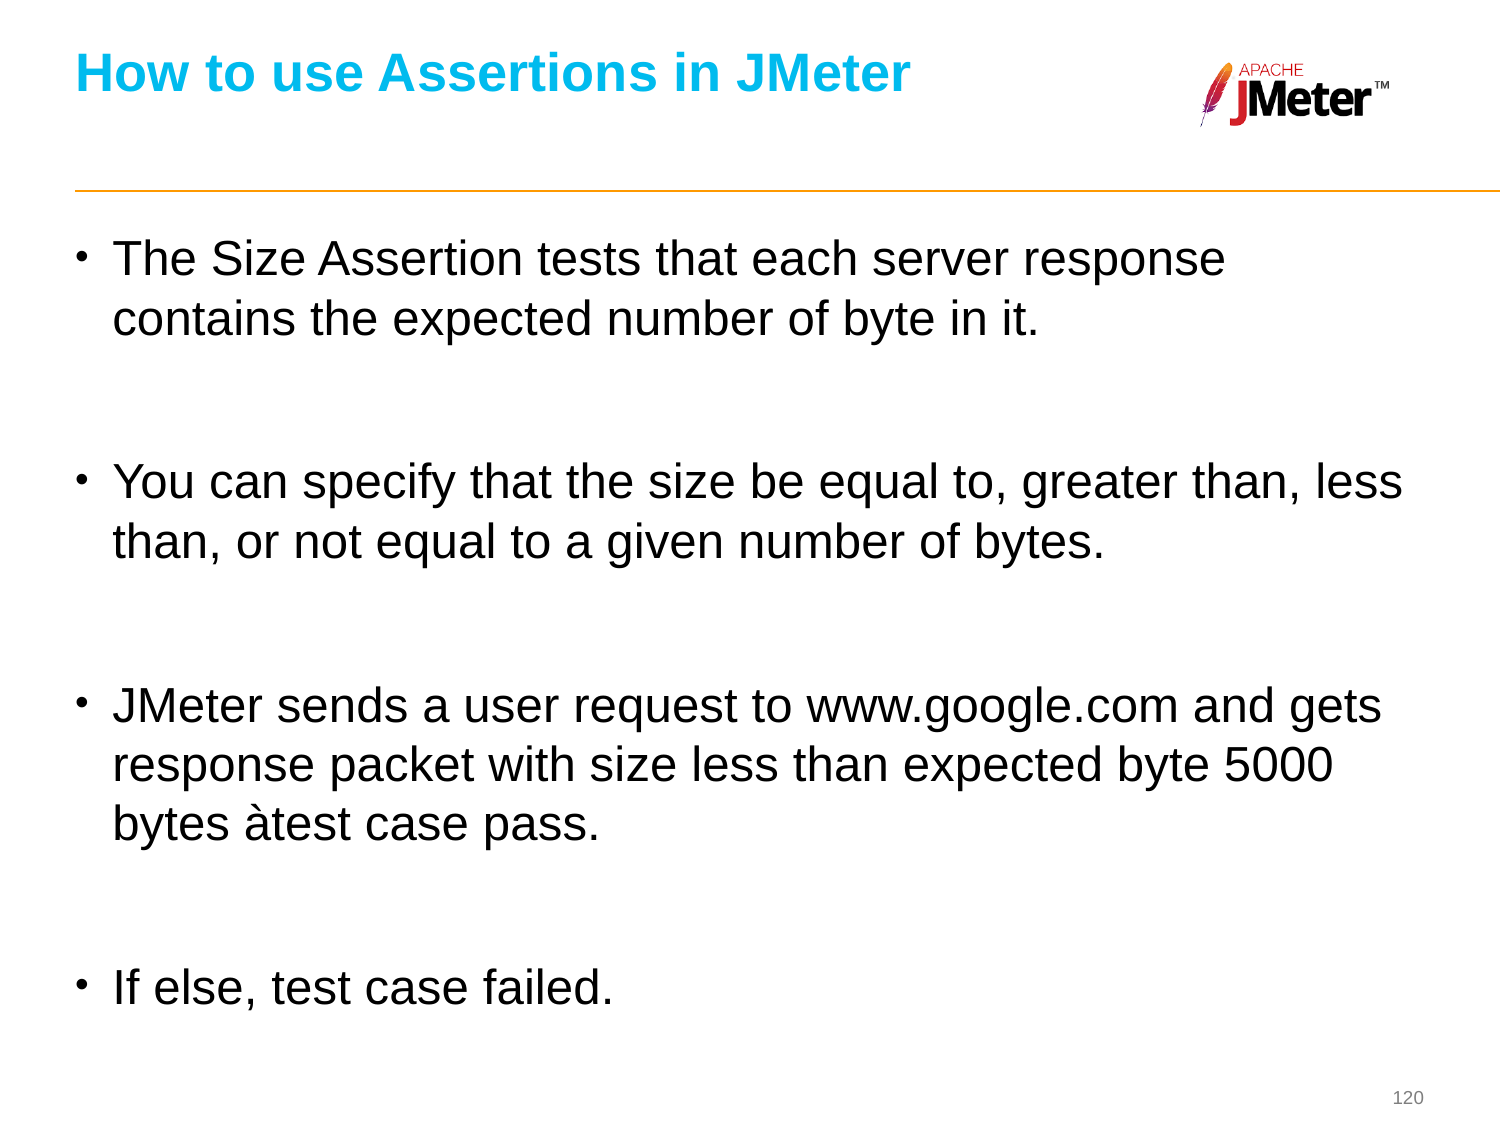

# How to use Assertions in JMeter

The Size Assertion tests that each server response contains the expected number of byte in it.

You can specify that the size be equal to, greater than, less than, or not equal to a given number of bytes.

JMeter sends a user request to www.google.com and gets response packet with size less than expected byte 5000 bytes àtest case pass.

If else, test case failed.